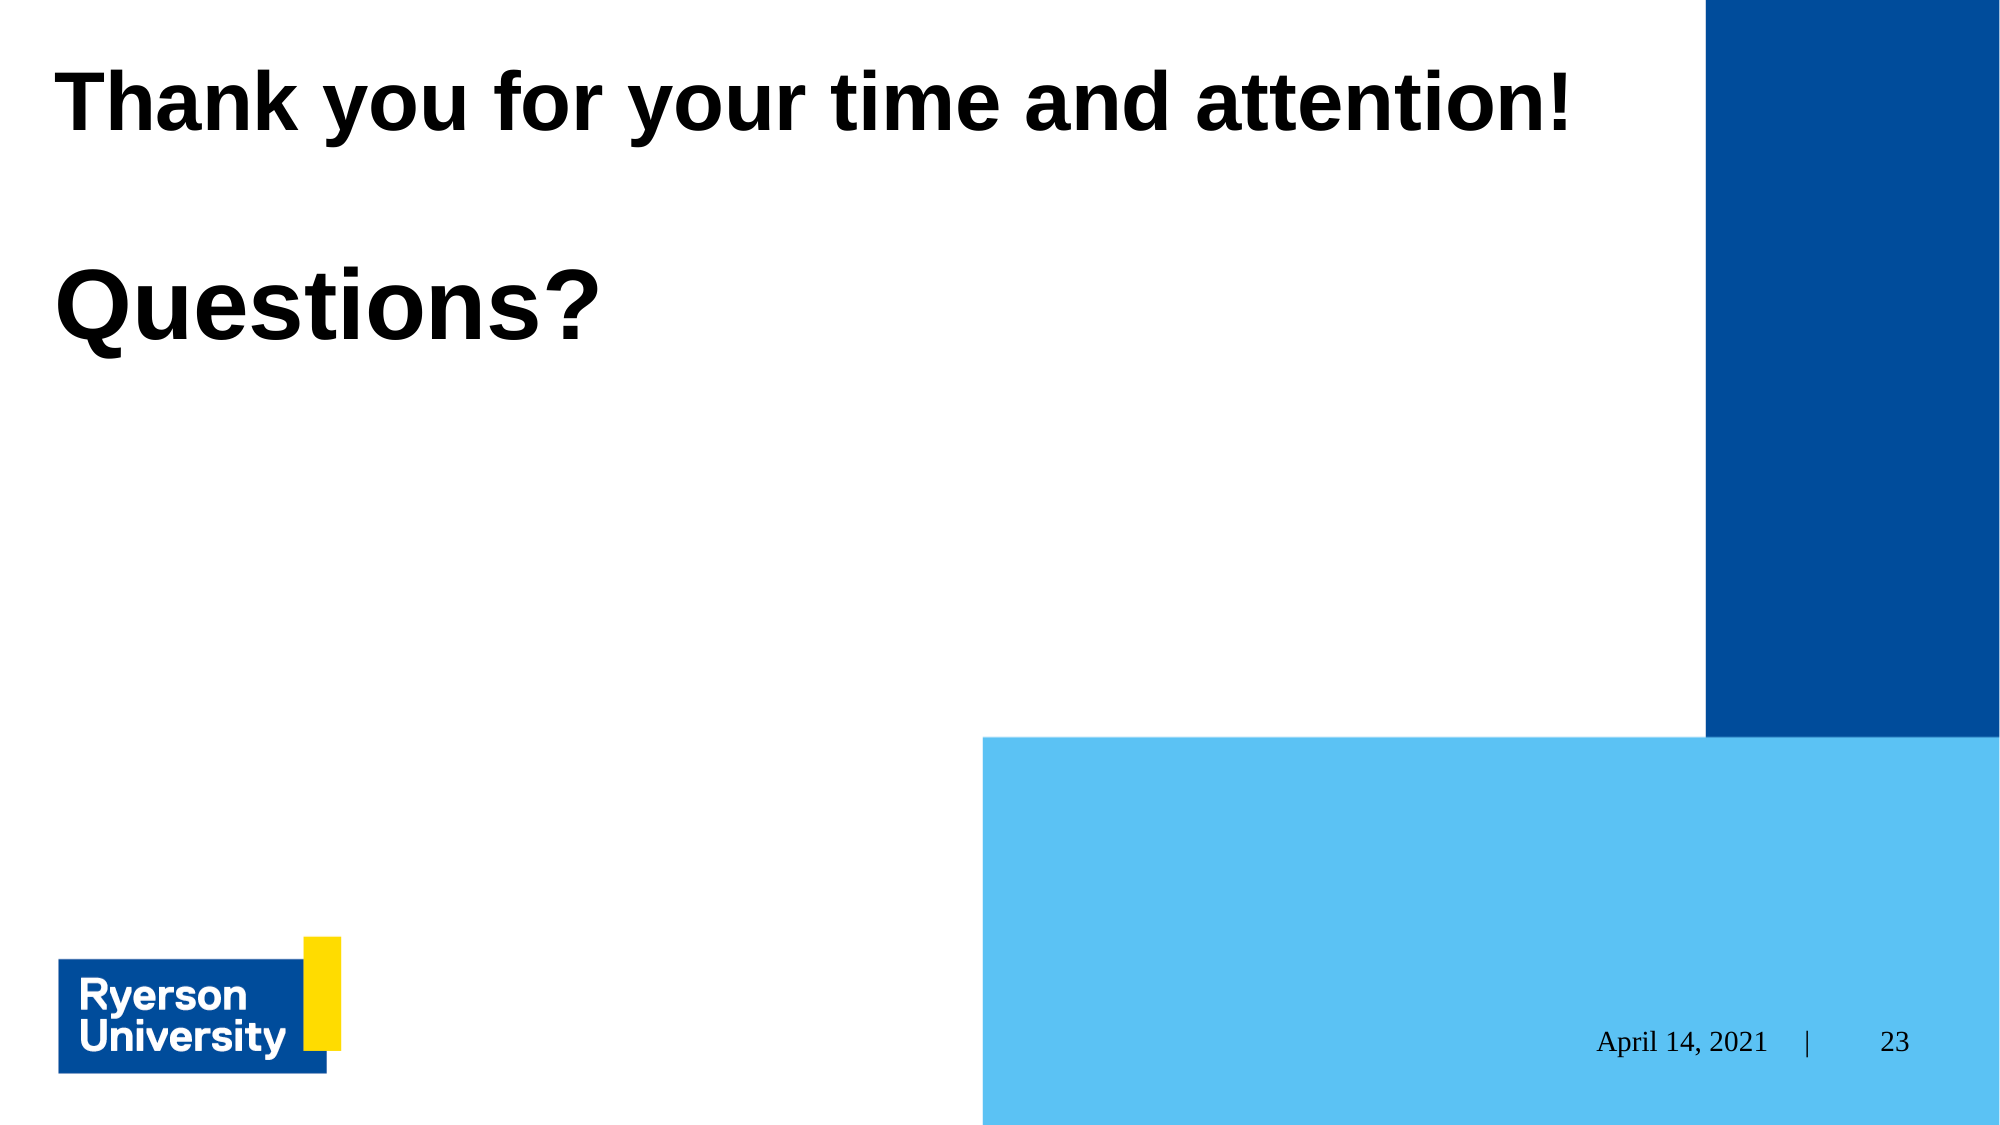

# Thank you for your time and attention! Questions?
April 14, 2021     |
23